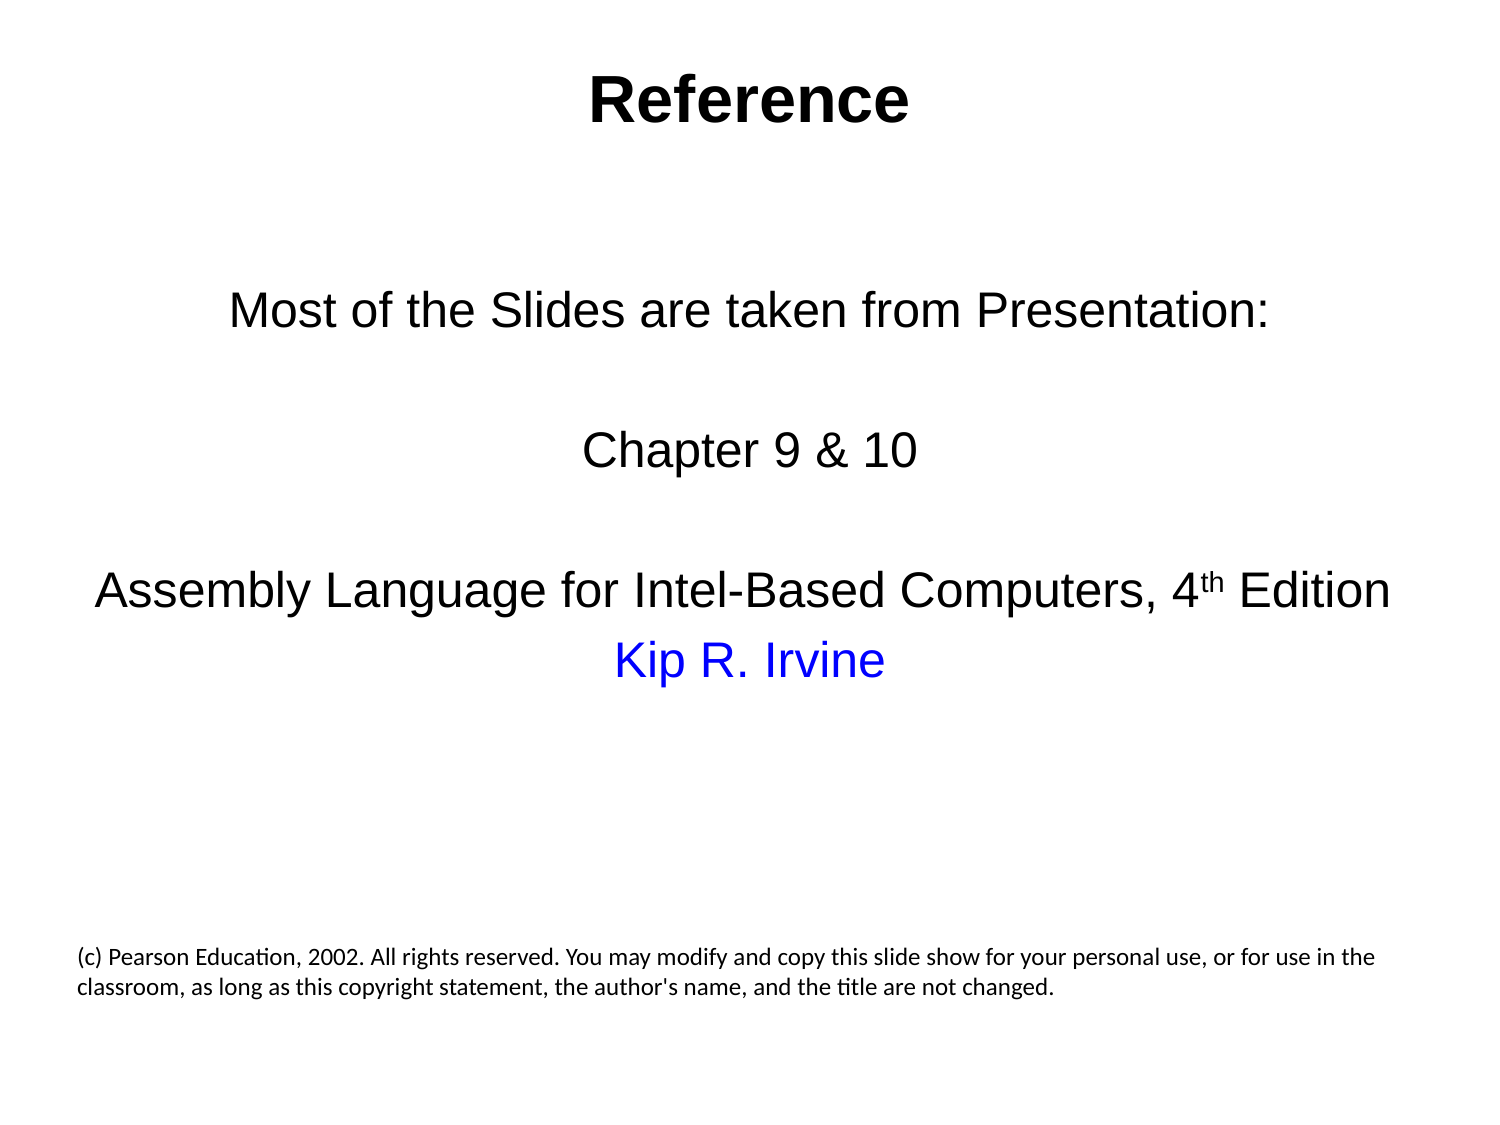

# Reference

Most of the Slides are taken from Presentation:

Chapter 9 & 10

Assembly Language for Intel-Based Computers, 4th Edition
Kip R. Irvine

(c) Pearson Education, 2002. All rights reserved. You may modify and copy this slide show for your personal use, or for use in the classroom, as long as this copyright statement, the author's name, and the title are not changed.